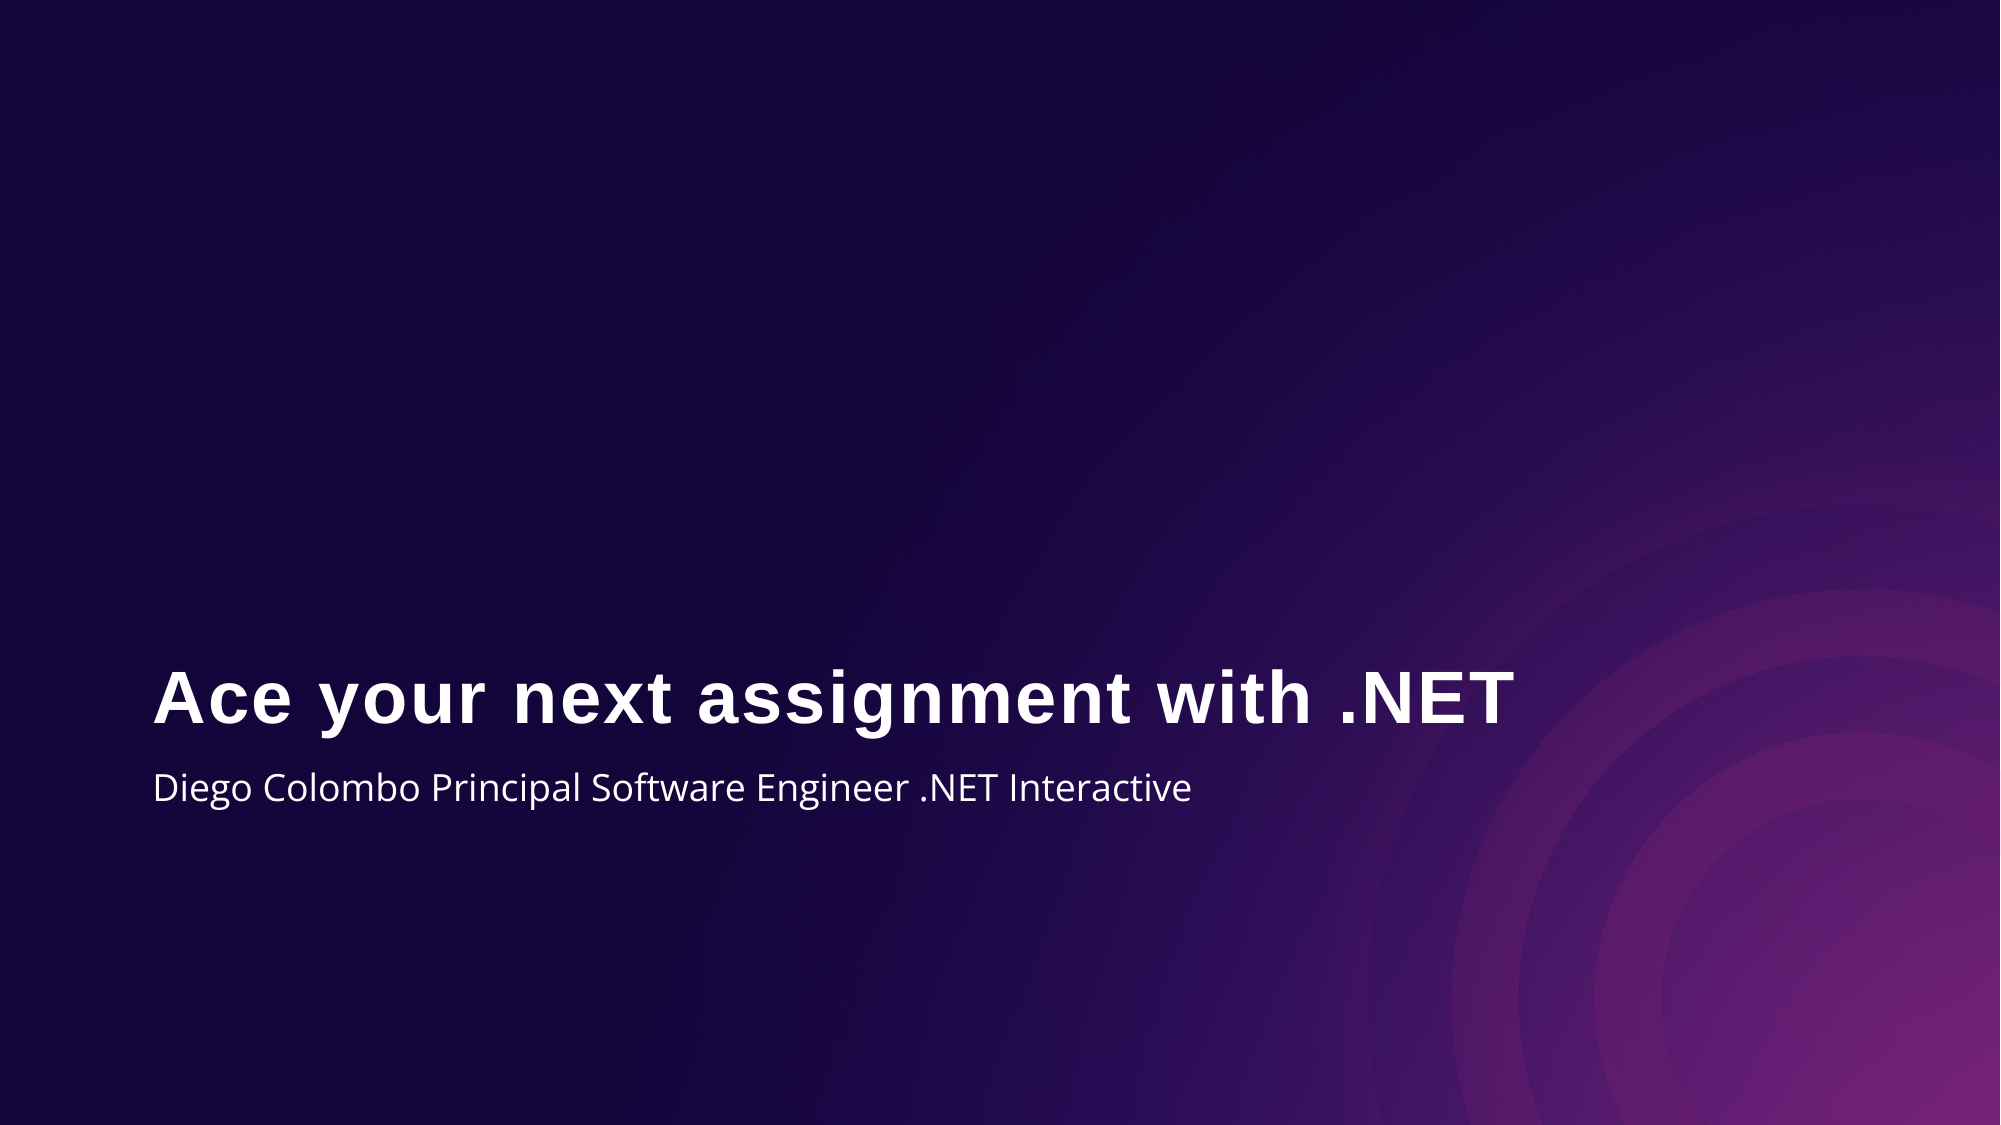

# Ace your next assignment with .NET
Diego Colombo Principal Software Engineer .NET Interactive